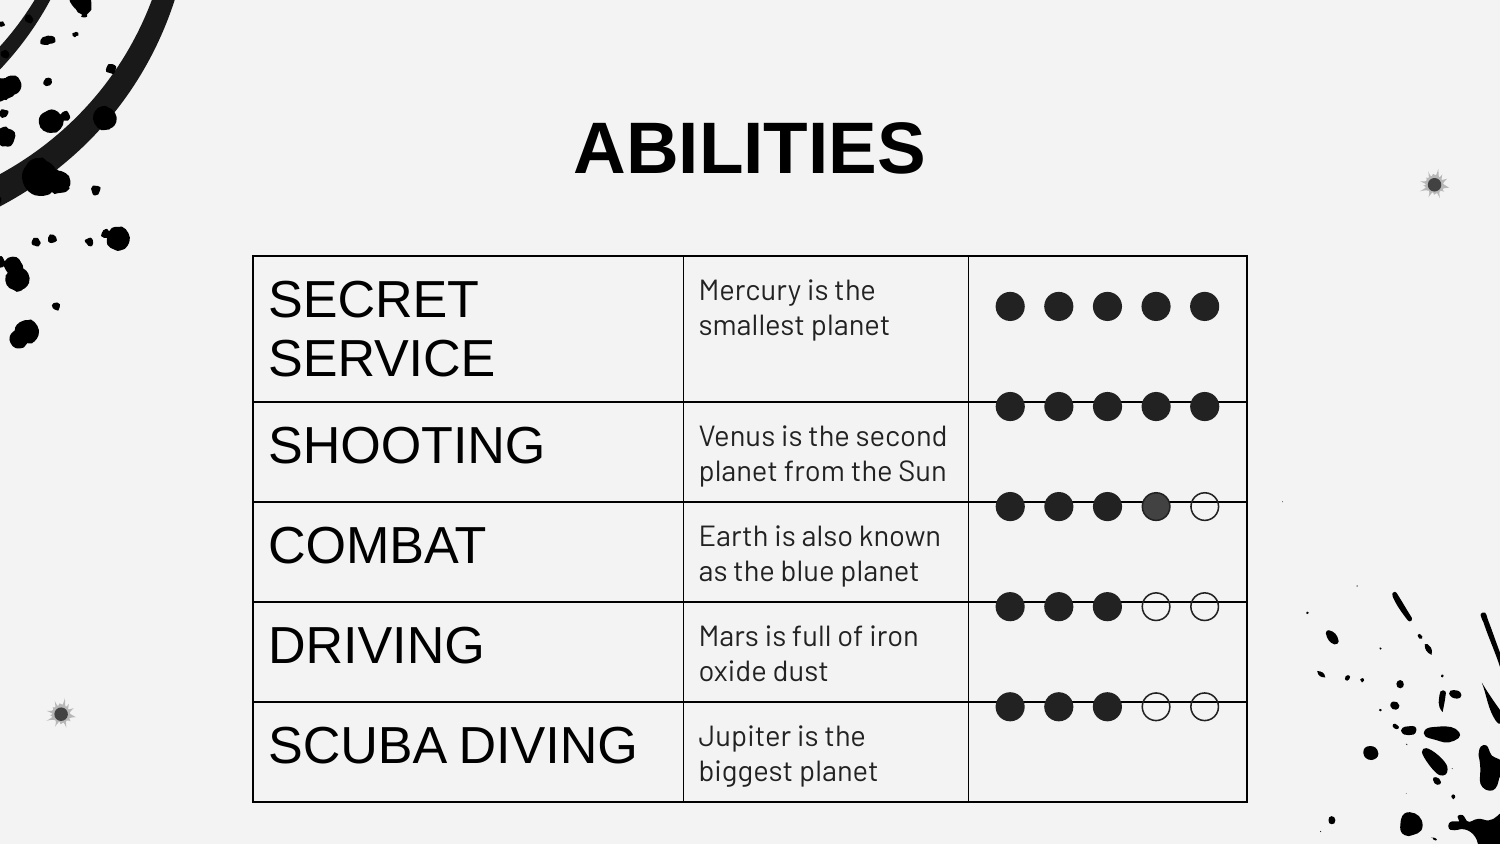

# ABILITIES
| SECRET SERVICE | Mercury is the smallest planet |  |
| --- | --- | --- |
| SHOOTING | Venus is the second planet from the Sun |  |
| COMBAT | Earth is also known as the blue planet |  |
| DRIVING | Mars is full of iron oxide dust |  |
| SCUBA DIVING | Jupiter is the biggest planet |  |